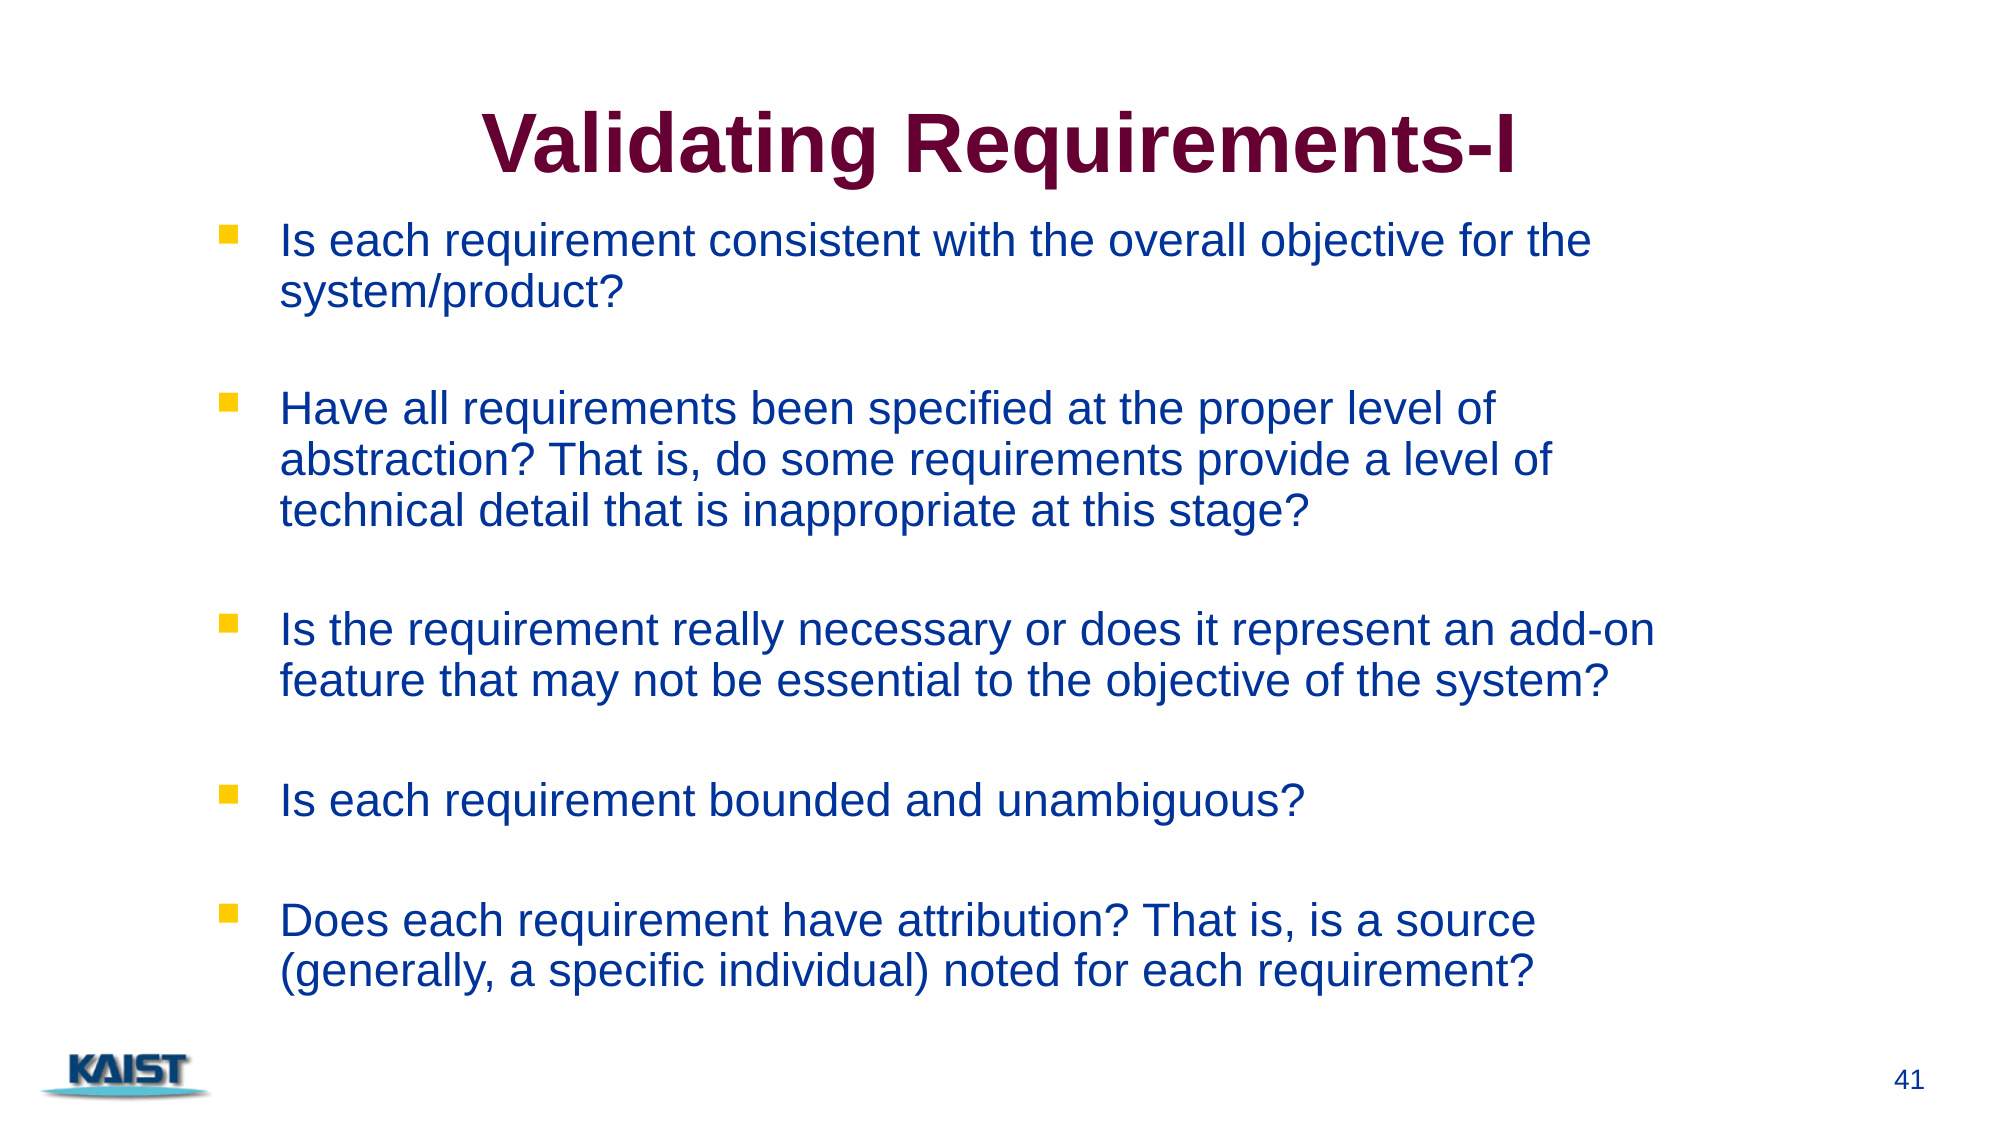

# Validating Requirements-I
Is each requirement consistent with the overall objective for the system/product?

Have all requirements been specified at the proper level of abstraction? That is, do some requirements provide a level of technical detail that is inappropriate at this stage?

Is the requirement really necessary or does it represent an add-on feature that may not be essential to the objective of the system?

Is each requirement bounded and unambiguous?

Does each requirement have attribution? That is, is a source (generally, a specific individual) noted for each requirement?
41